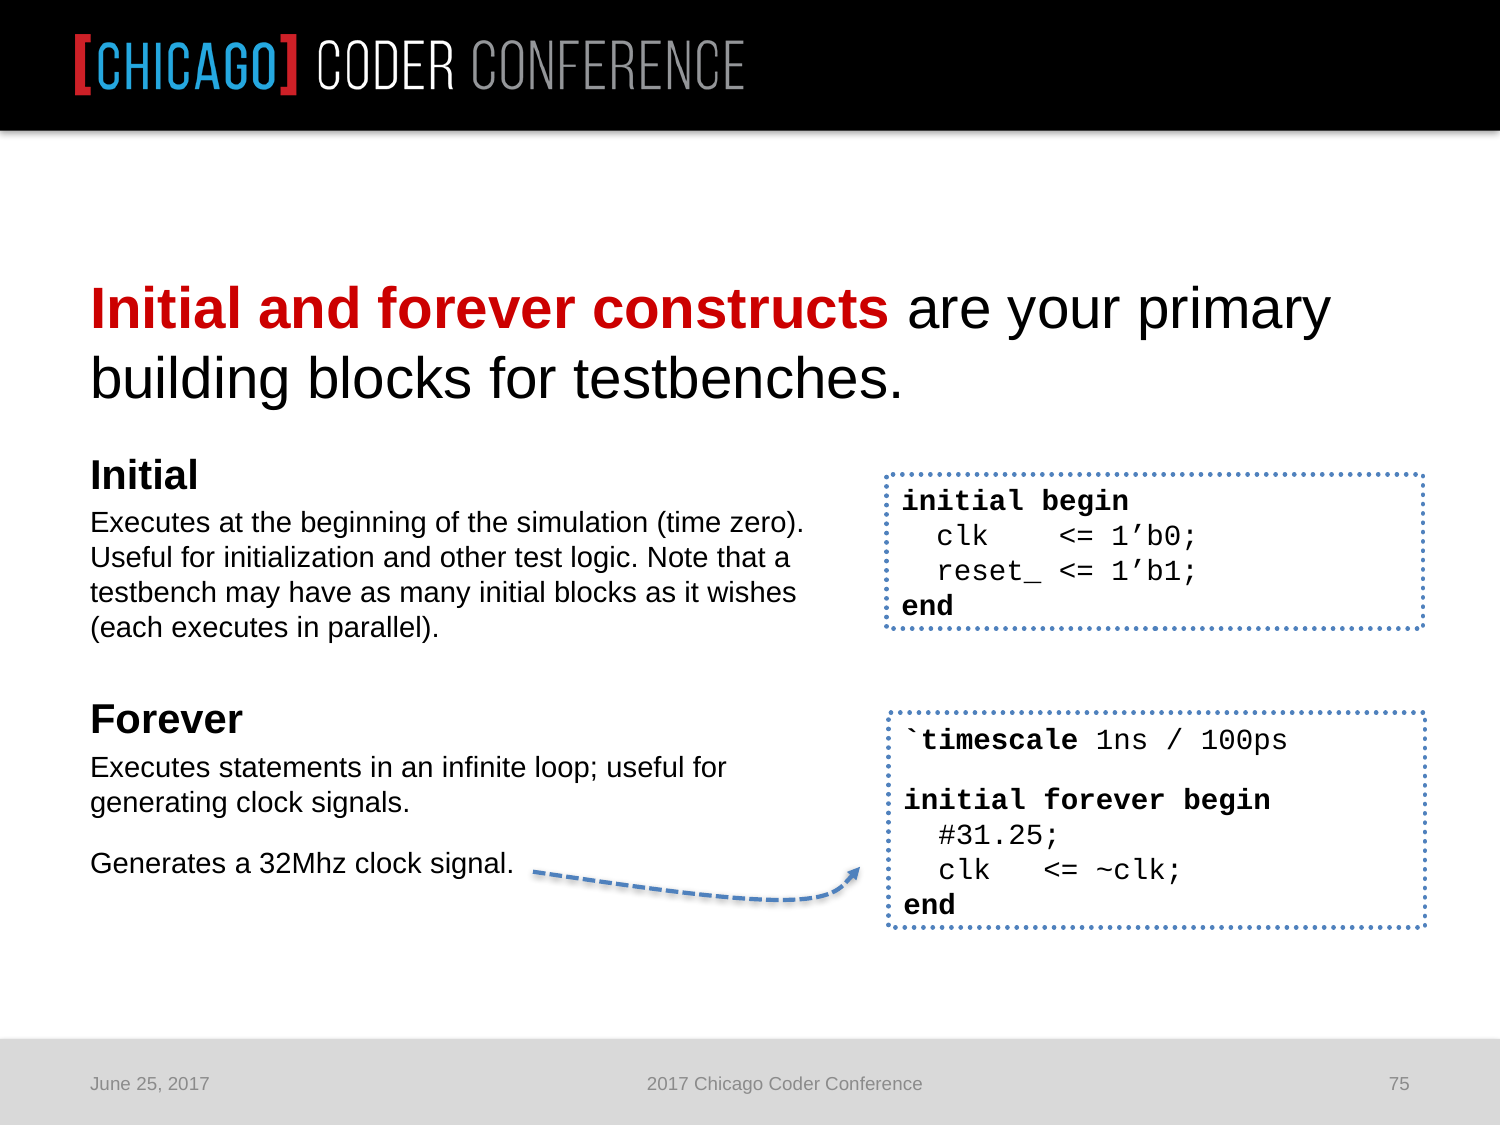

Initial and forever constructs are your primary building blocks for testbenches.

Initial
Executes at the beginning of the simulation (time zero).
Useful for initialization and other test logic. Note that a
testbench may have as many initial blocks as it wishes
(each executes in parallel).

Forever
Executes statements in an infinite loop; useful for
generating clock signals.

Generates a 32Mhz clock signal.
initial begin
  clk    <= 1’b0;
  reset_ <= 1’b1;
end
`timescale 1ns / 100ps
initial forever begin
  #31.25;
  clk   <= ~clk;
end

June 25, 2017
2017 Chicago Coder Conference
75